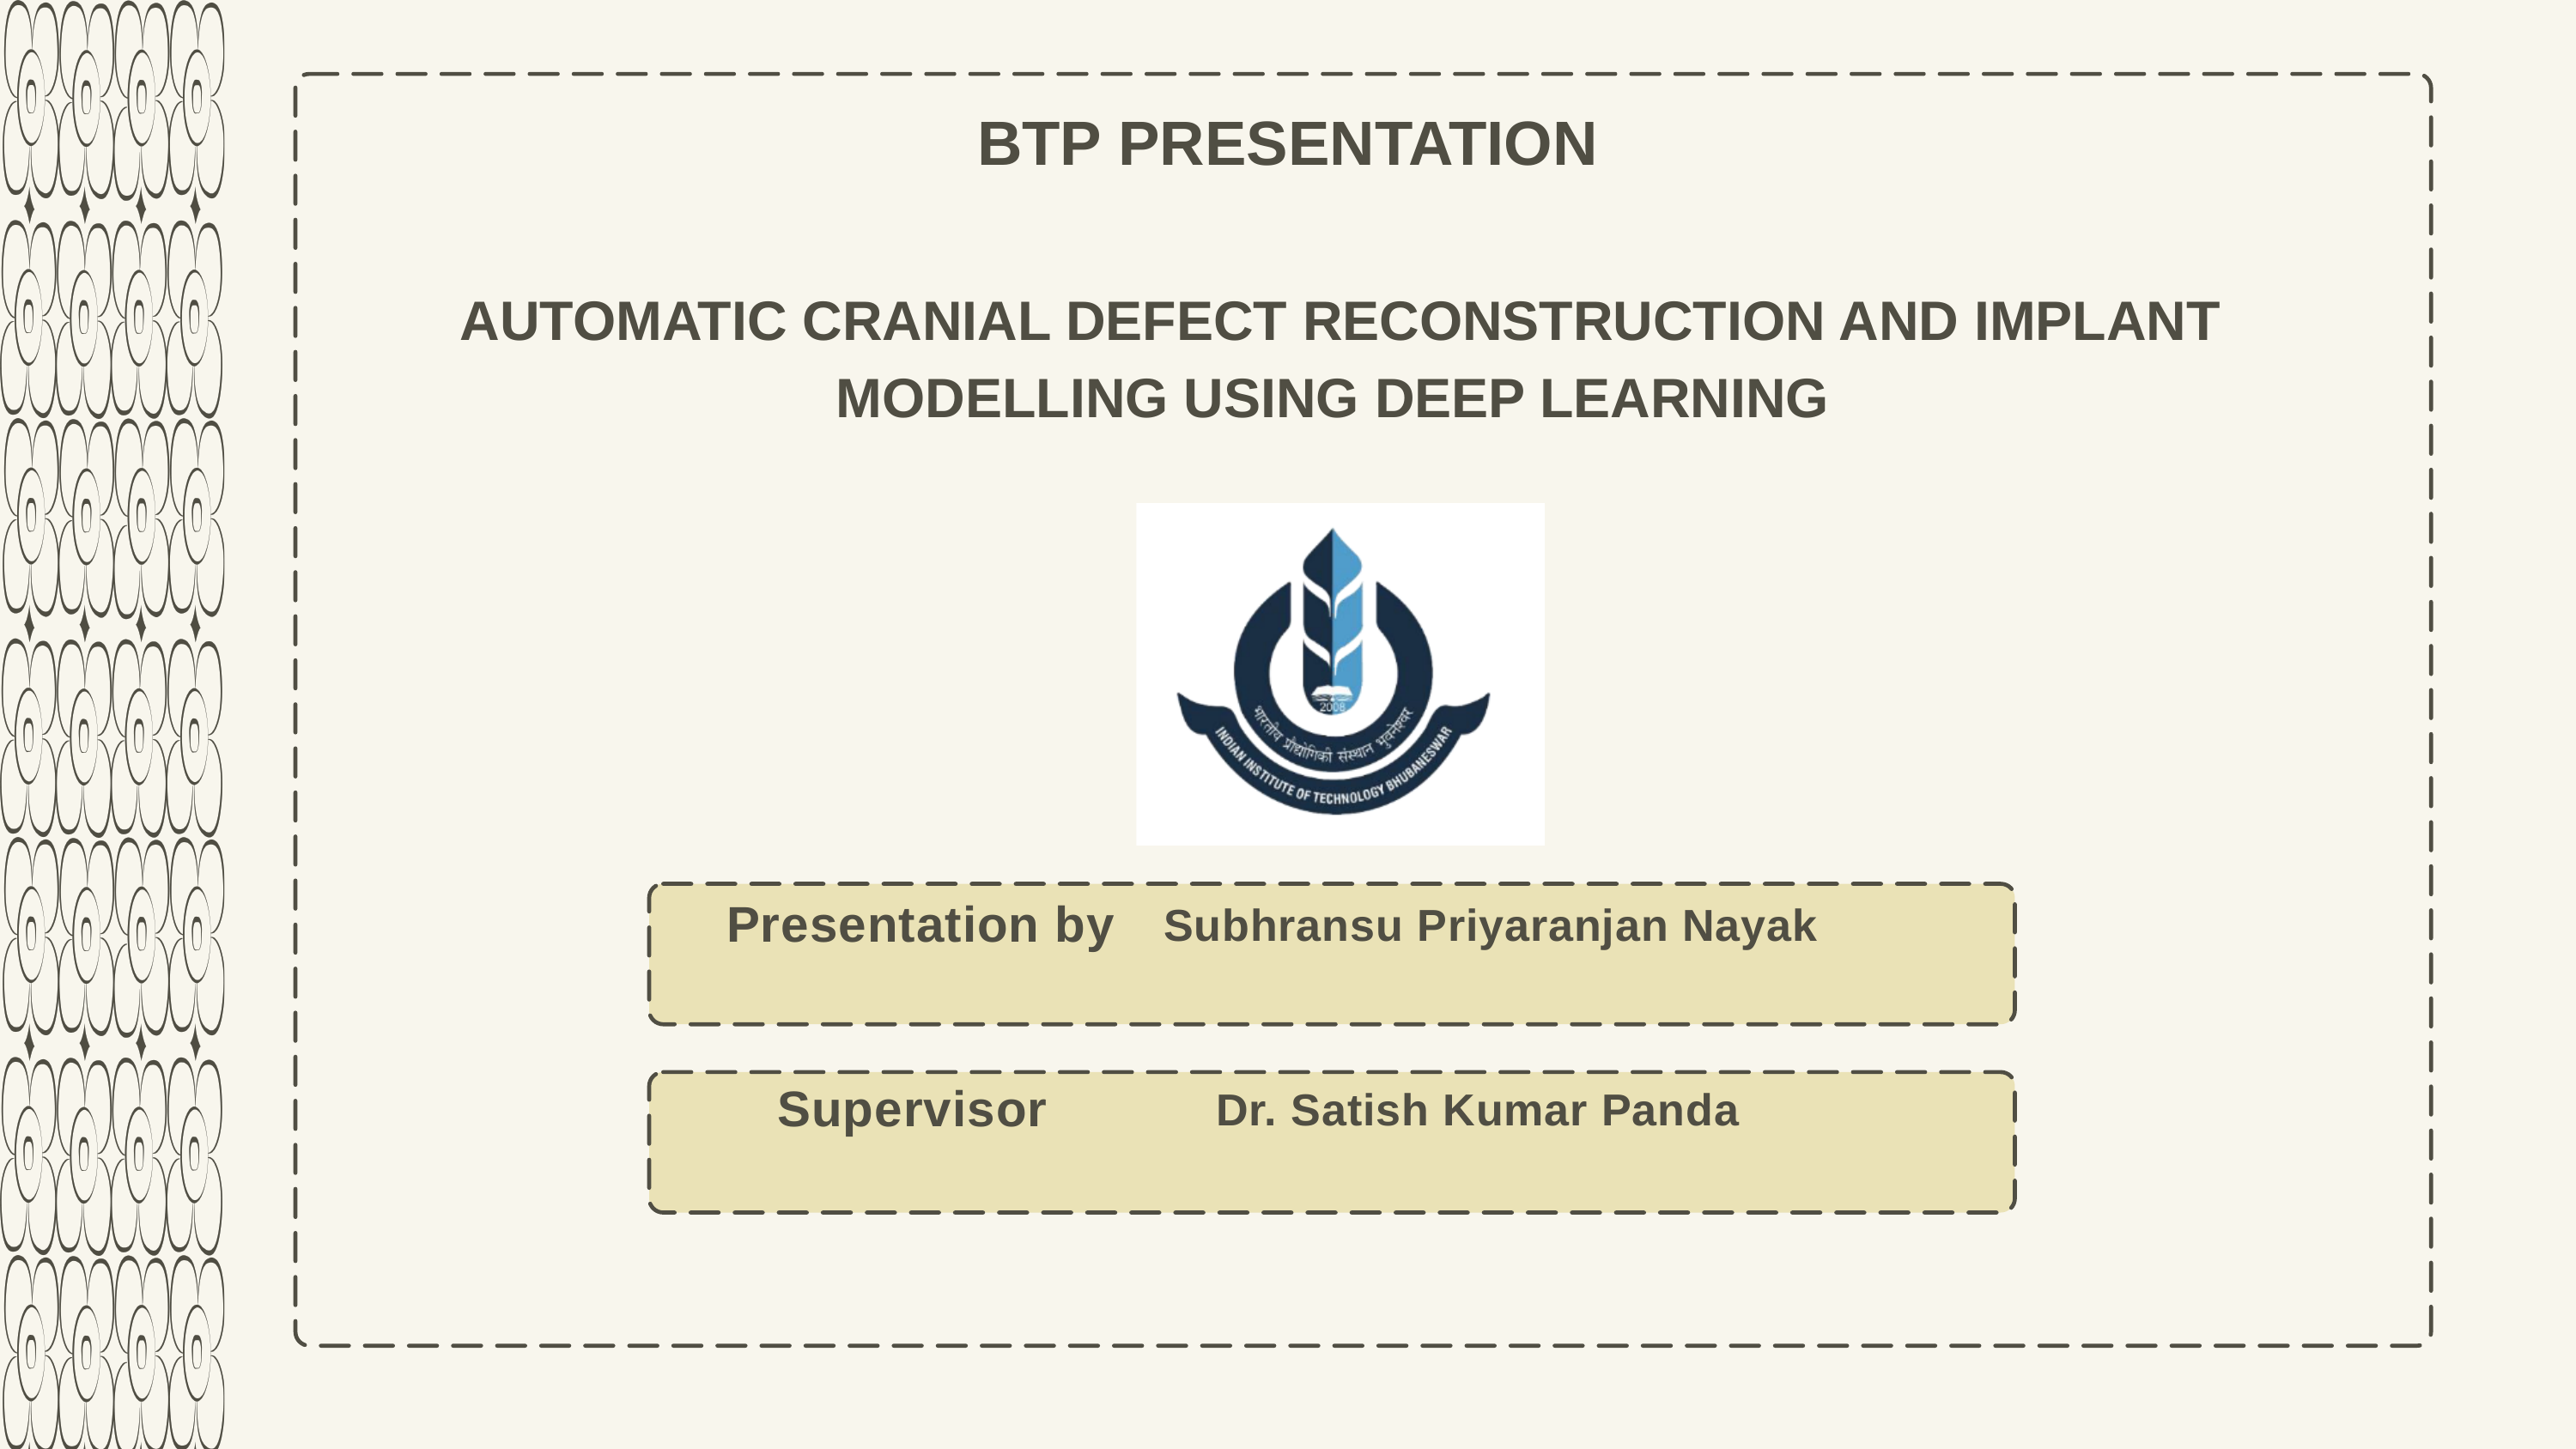

BTP PRESENTATION

AUTOMATIC CRANIAL DEFECT RECONSTRUCTION AND IMPLANT MODELLING USING DEEP LEARNING

Presentation by

Subhransu Priyaranjan Nayak

Supervisor

Dr. Satish Kumar Panda